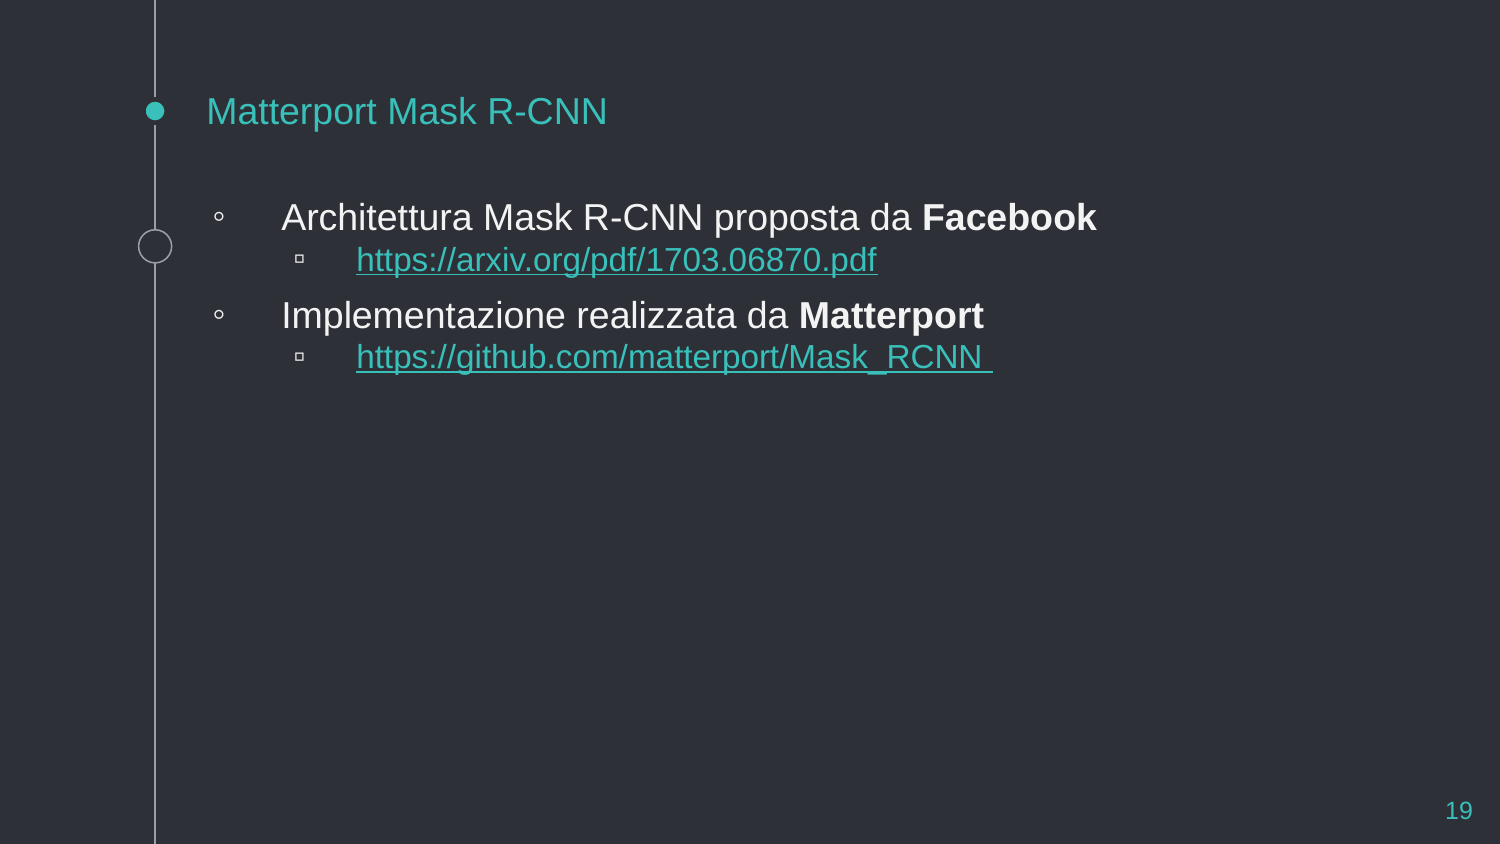

# Matterport Mask R-CNN
Architettura Mask R-CNN proposta da Facebook
https://arxiv.org/pdf/1703.06870.pdf
Implementazione realizzata da Matterport
https://github.com/matterport/Mask_RCNN

19